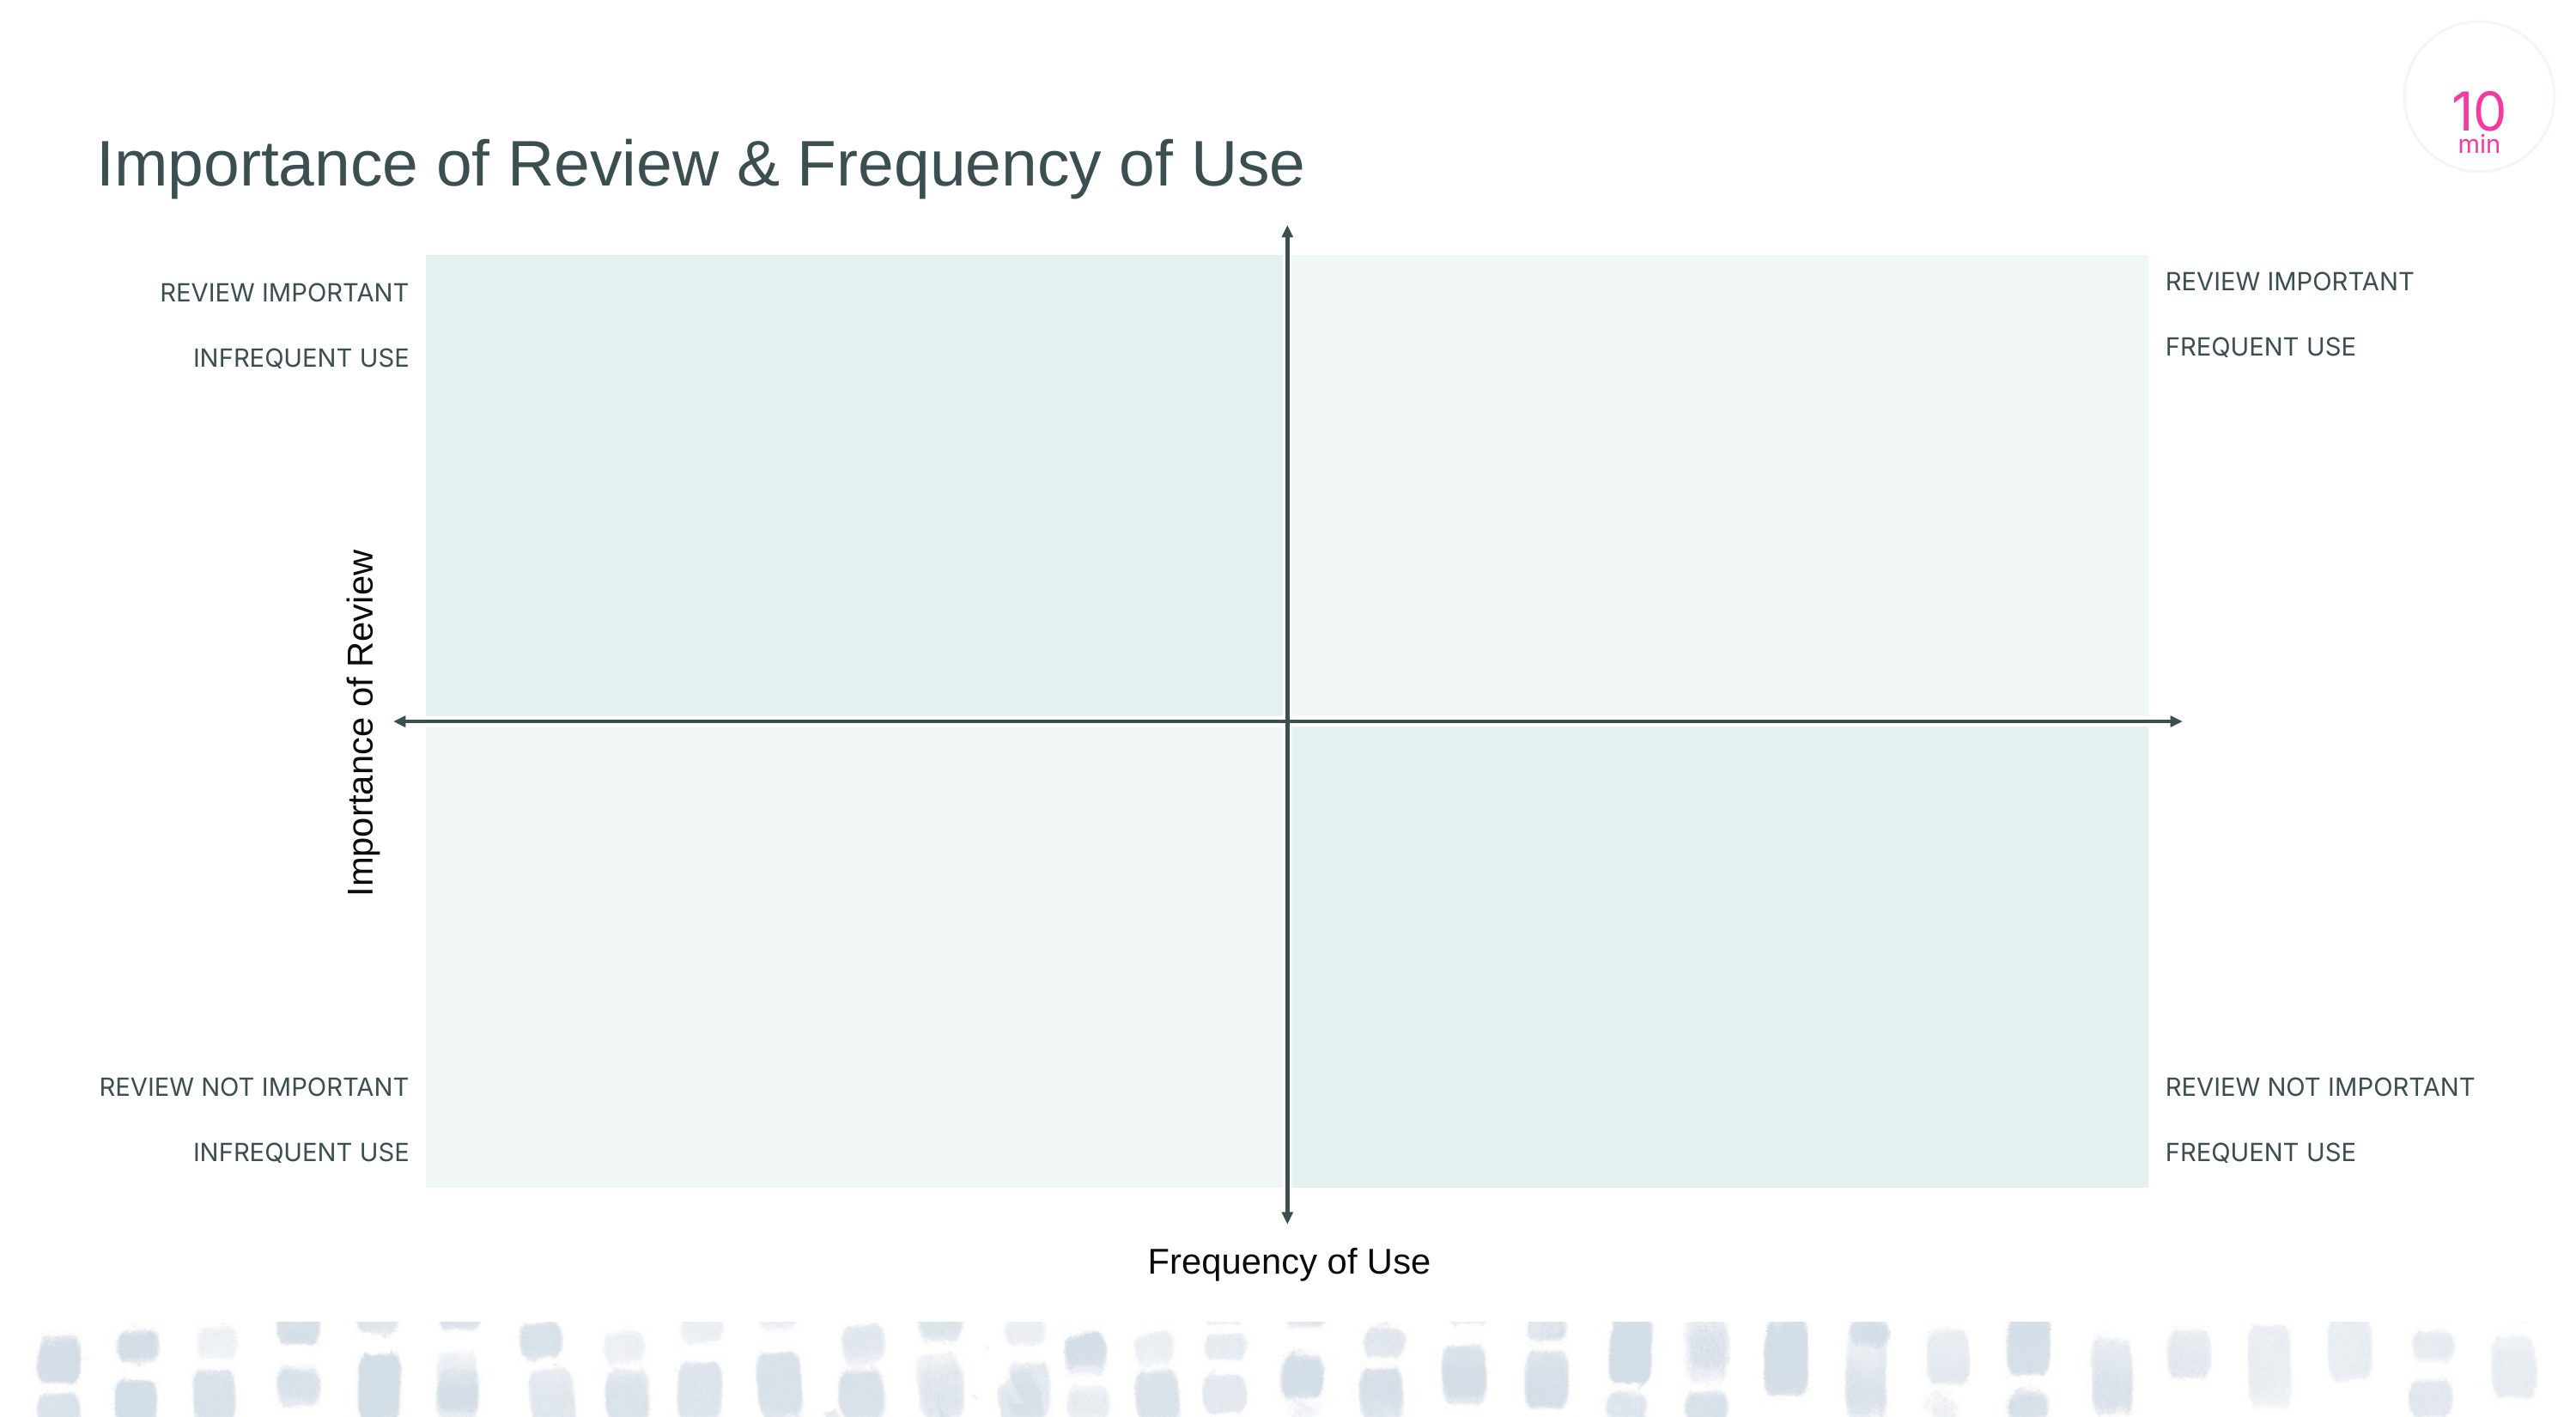

10
min
# Importance of Review & Frequency of Use
REVIEW IMPORTANT

REVIEW IMPORTANT
FREQUENT USE
INFREQUENT USE
Importance of Review

REVIEW NOT IMPORTANT
REVIEW NOT IMPORTANT
INFREQUENT USE
FREQUENT USE
Frequency of Use